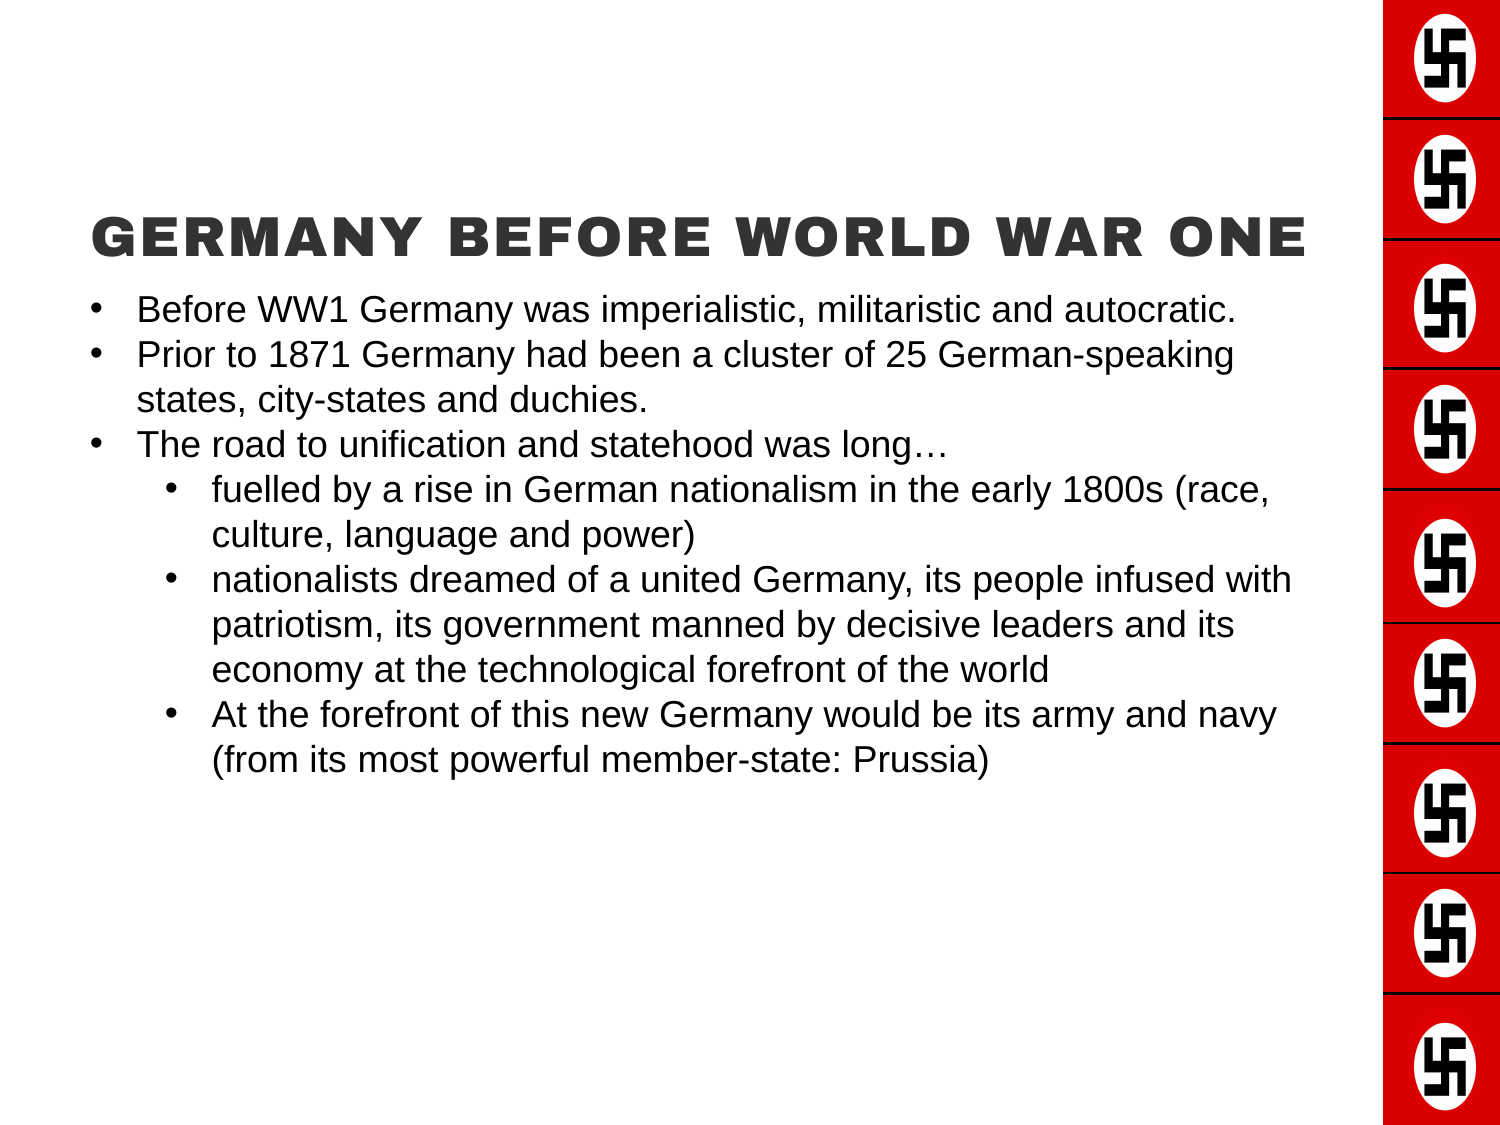

Germany before world war one
Before WW1 Germany was imperialistic, militaristic and autocratic.
Prior to 1871 Germany had been a cluster of 25 German-speaking states, city-states and duchies.
The road to unification and statehood was long…
fuelled by a rise in German nationalism in the early 1800s (race, culture, language and power)
nationalists dreamed of a united Germany, its people infused with patriotism, its government manned by decisive leaders and its economy at the technological forefront of the world
At the forefront of this new Germany would be its army and navy (from its most powerful member-state: Prussia)